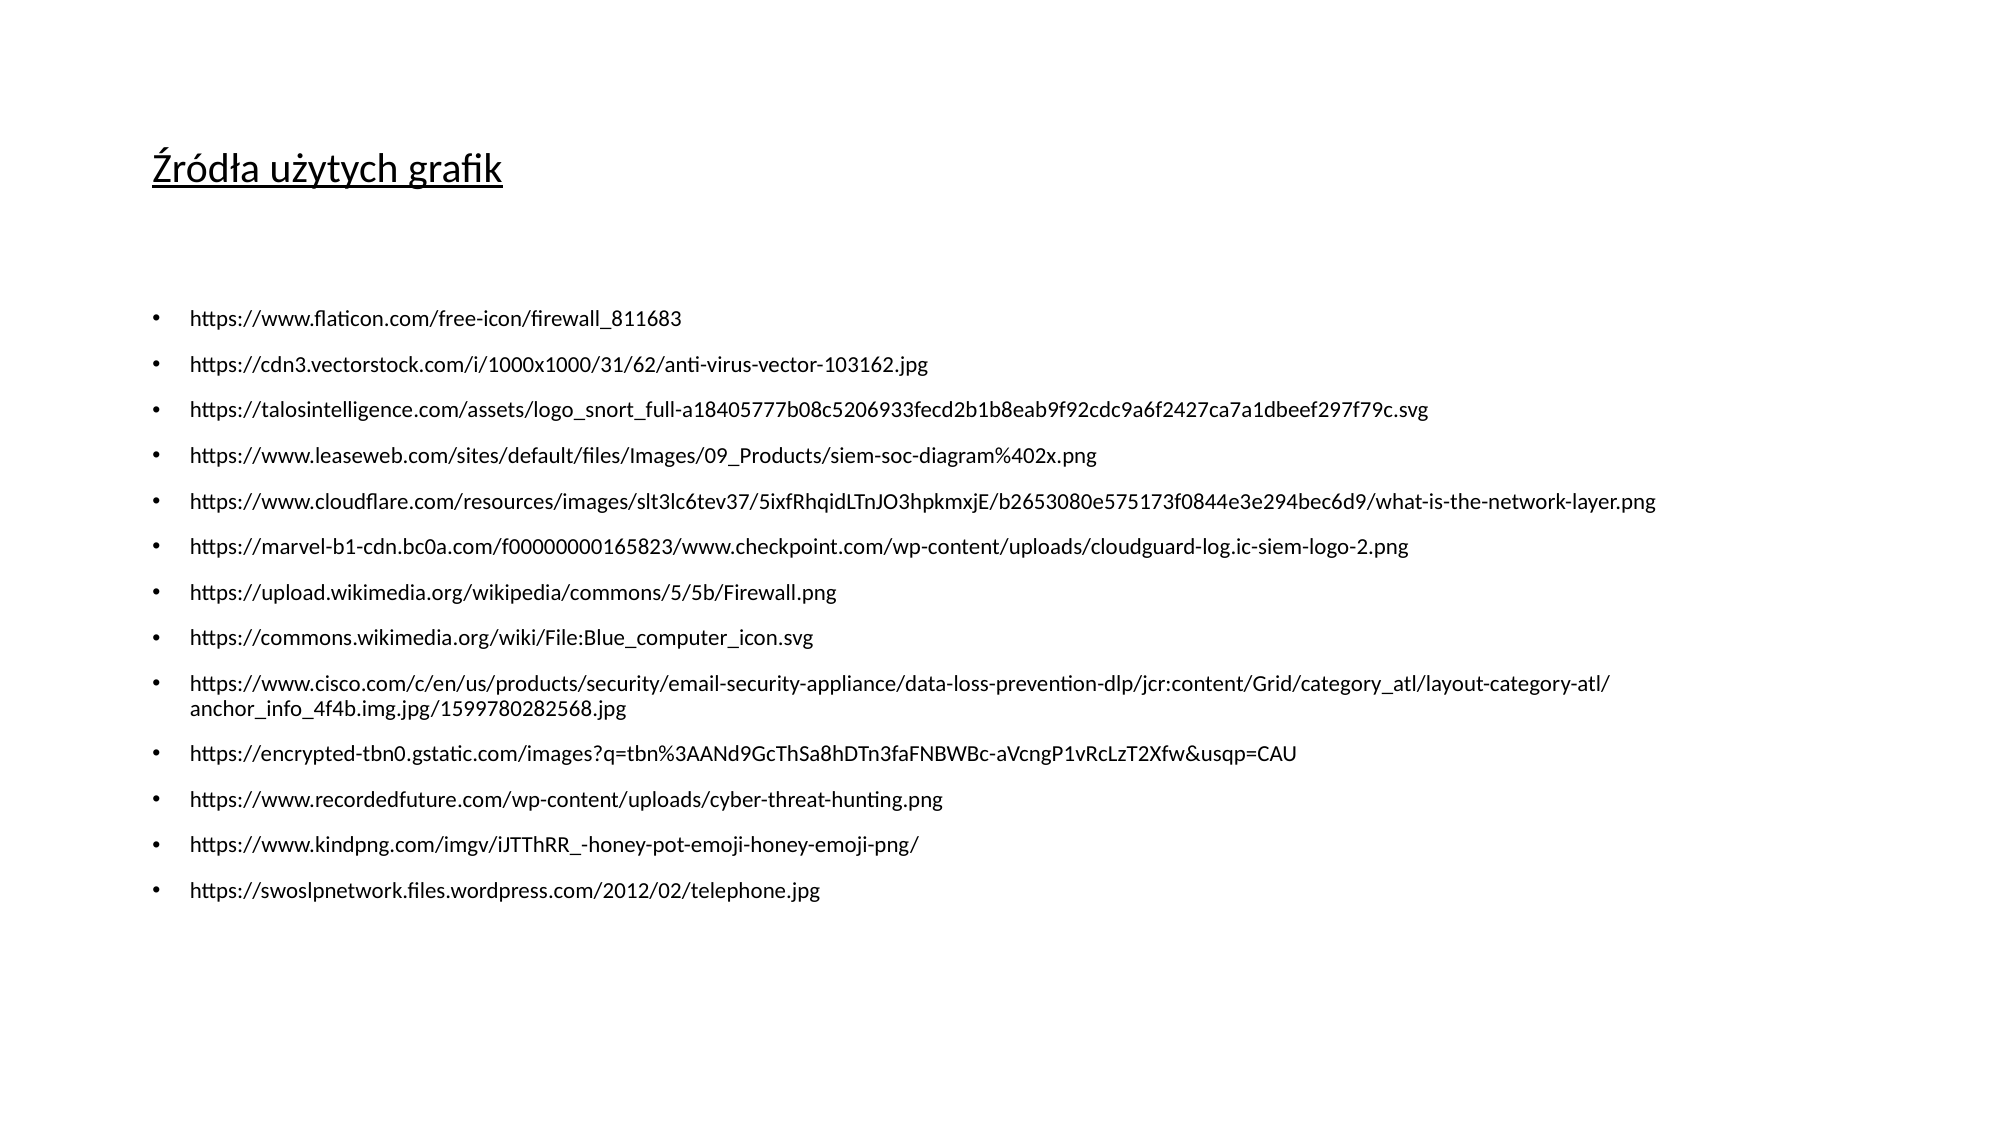

# Źródła użytych grafik
https://www.flaticon.com/free-icon/firewall_811683
https://cdn3.vectorstock.com/i/1000x1000/31/62/anti-virus-vector-103162.jpg
https://talosintelligence.com/assets/logo_snort_full-a18405777b08c5206933fecd2b1b8eab9f92cdc9a6f2427ca7a1dbeef297f79c.svg
https://www.leaseweb.com/sites/default/files/Images/09_Products/siem-soc-diagram%402x.png
https://www.cloudflare.com/resources/images/slt3lc6tev37/5ixfRhqidLTnJO3hpkmxjE/b2653080e575173f0844e3e294bec6d9/what-is-the-network-layer.png
https://marvel-b1-cdn.bc0a.com/f00000000165823/www.checkpoint.com/wp-content/uploads/cloudguard-log.ic-siem-logo-2.png
https://upload.wikimedia.org/wikipedia/commons/5/5b/Firewall.png
https://commons.wikimedia.org/wiki/File:Blue_computer_icon.svg
https://www.cisco.com/c/en/us/products/security/email-security-appliance/data-loss-prevention-dlp/jcr:content/Grid/category_atl/layout-category-atl/anchor_info_4f4b.img.jpg/1599780282568.jpg
https://encrypted-tbn0.gstatic.com/images?q=tbn%3AANd9GcThSa8hDTn3faFNBWBc-aVcngP1vRcLzT2Xfw&usqp=CAU
https://www.recordedfuture.com/wp-content/uploads/cyber-threat-hunting.png
https://www.kindpng.com/imgv/iJTThRR_-honey-pot-emoji-honey-emoji-png/
https://swoslpnetwork.files.wordpress.com/2012/02/telephone.jpg